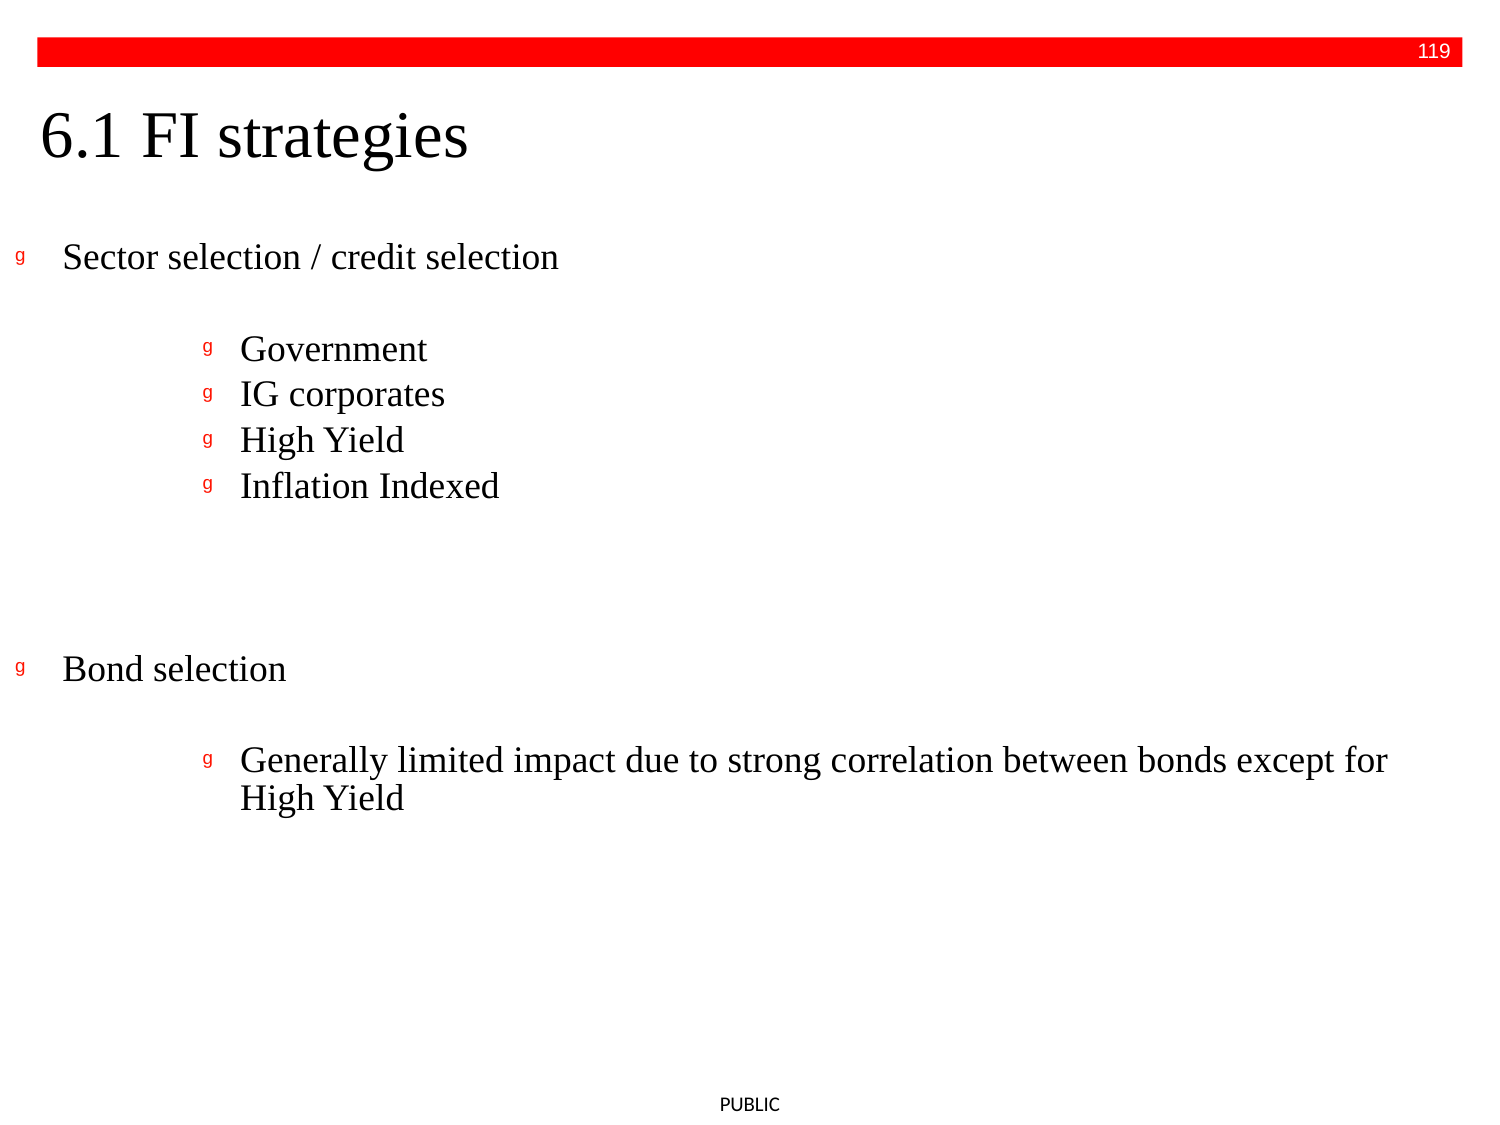

6.1 FI strategies
Sector selection / credit selection

Government
IG corporates
High Yield
Inflation Indexed

Bond selection

Generally limited impact due to strong correlation between bonds except for High Yield